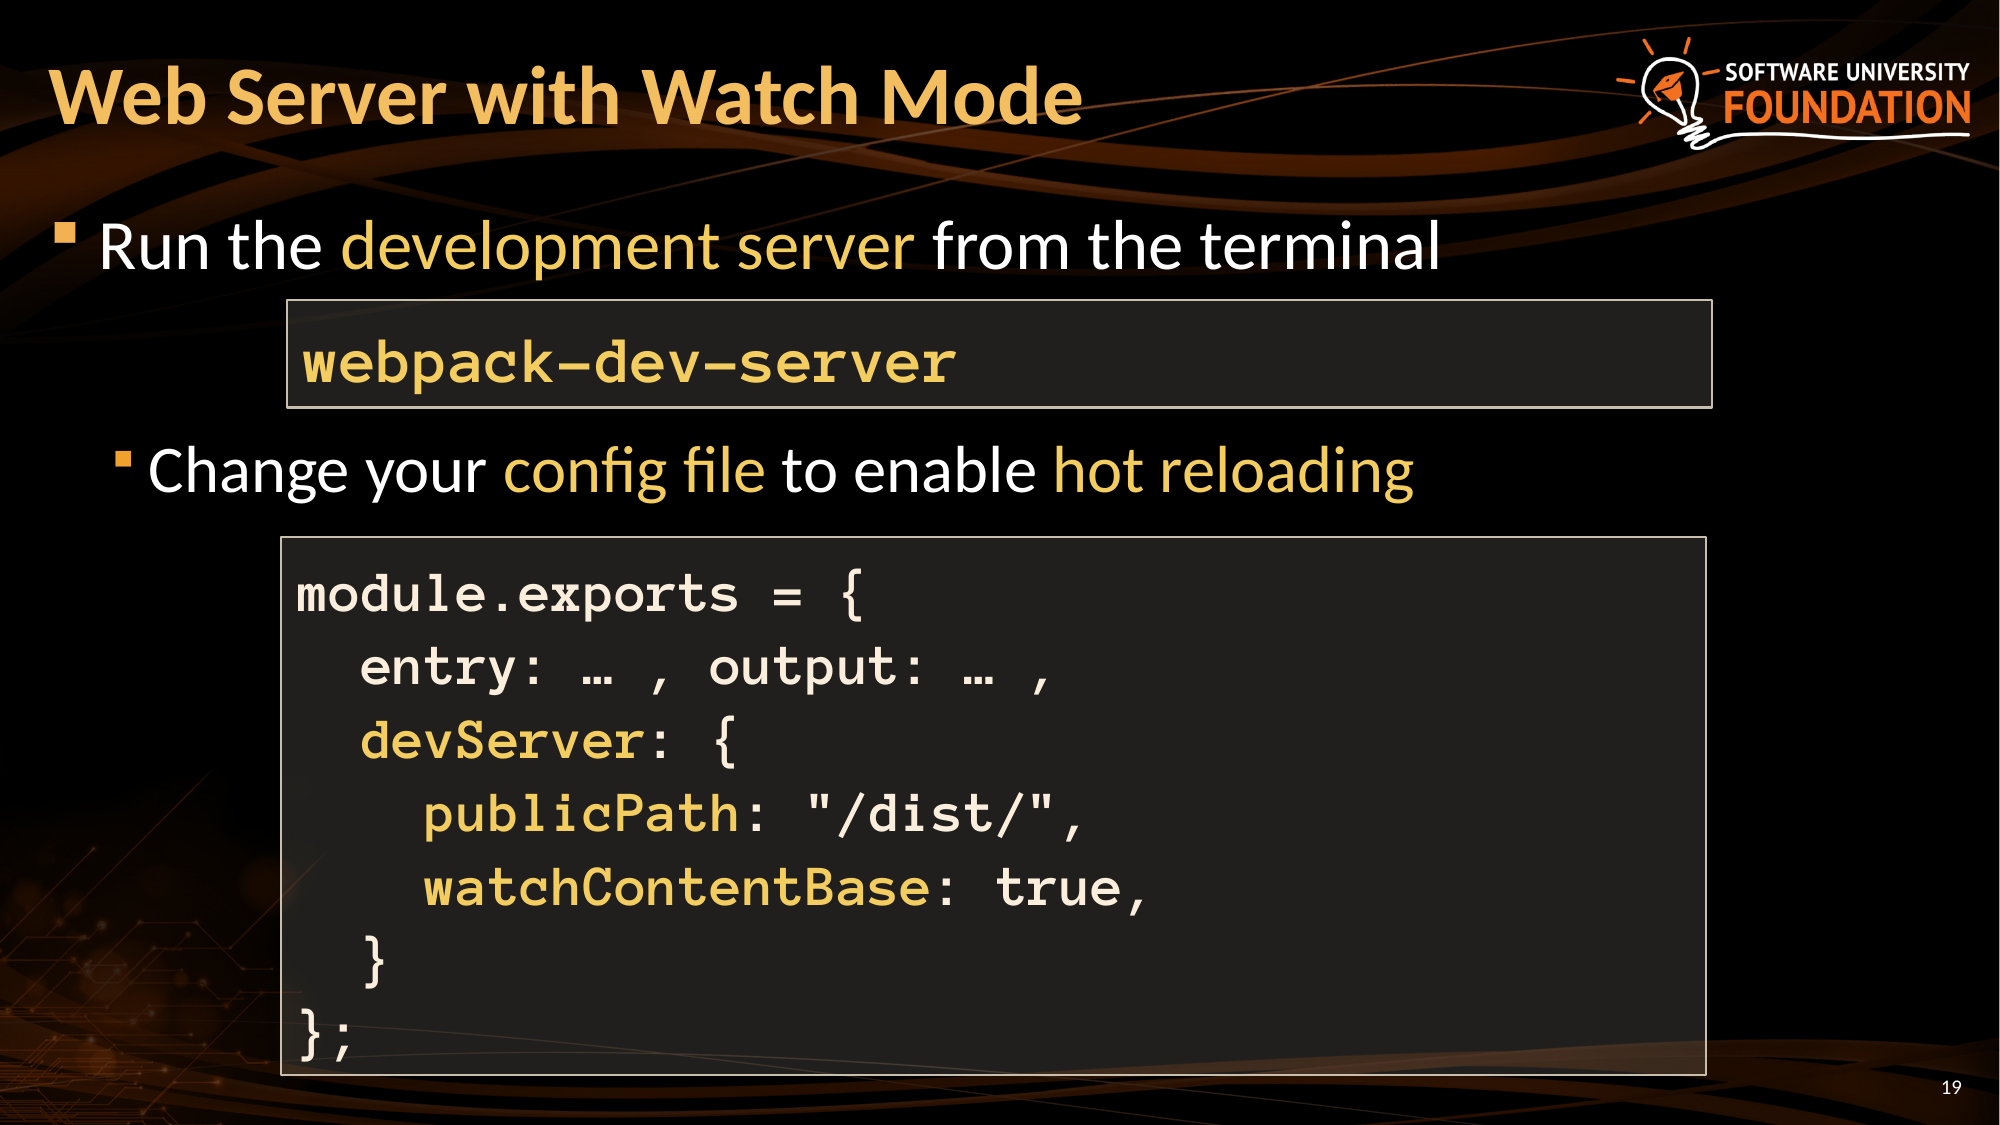

# Web Server with Watch Mode
Run the development server from the terminal

Change your config file to enable hot reloading
webpack-dev-server
module.exports = {
  entry: … , output: … ,
  devServer: {
    publicPath: "/dist/",
    watchContentBase: true,
  }
};
19